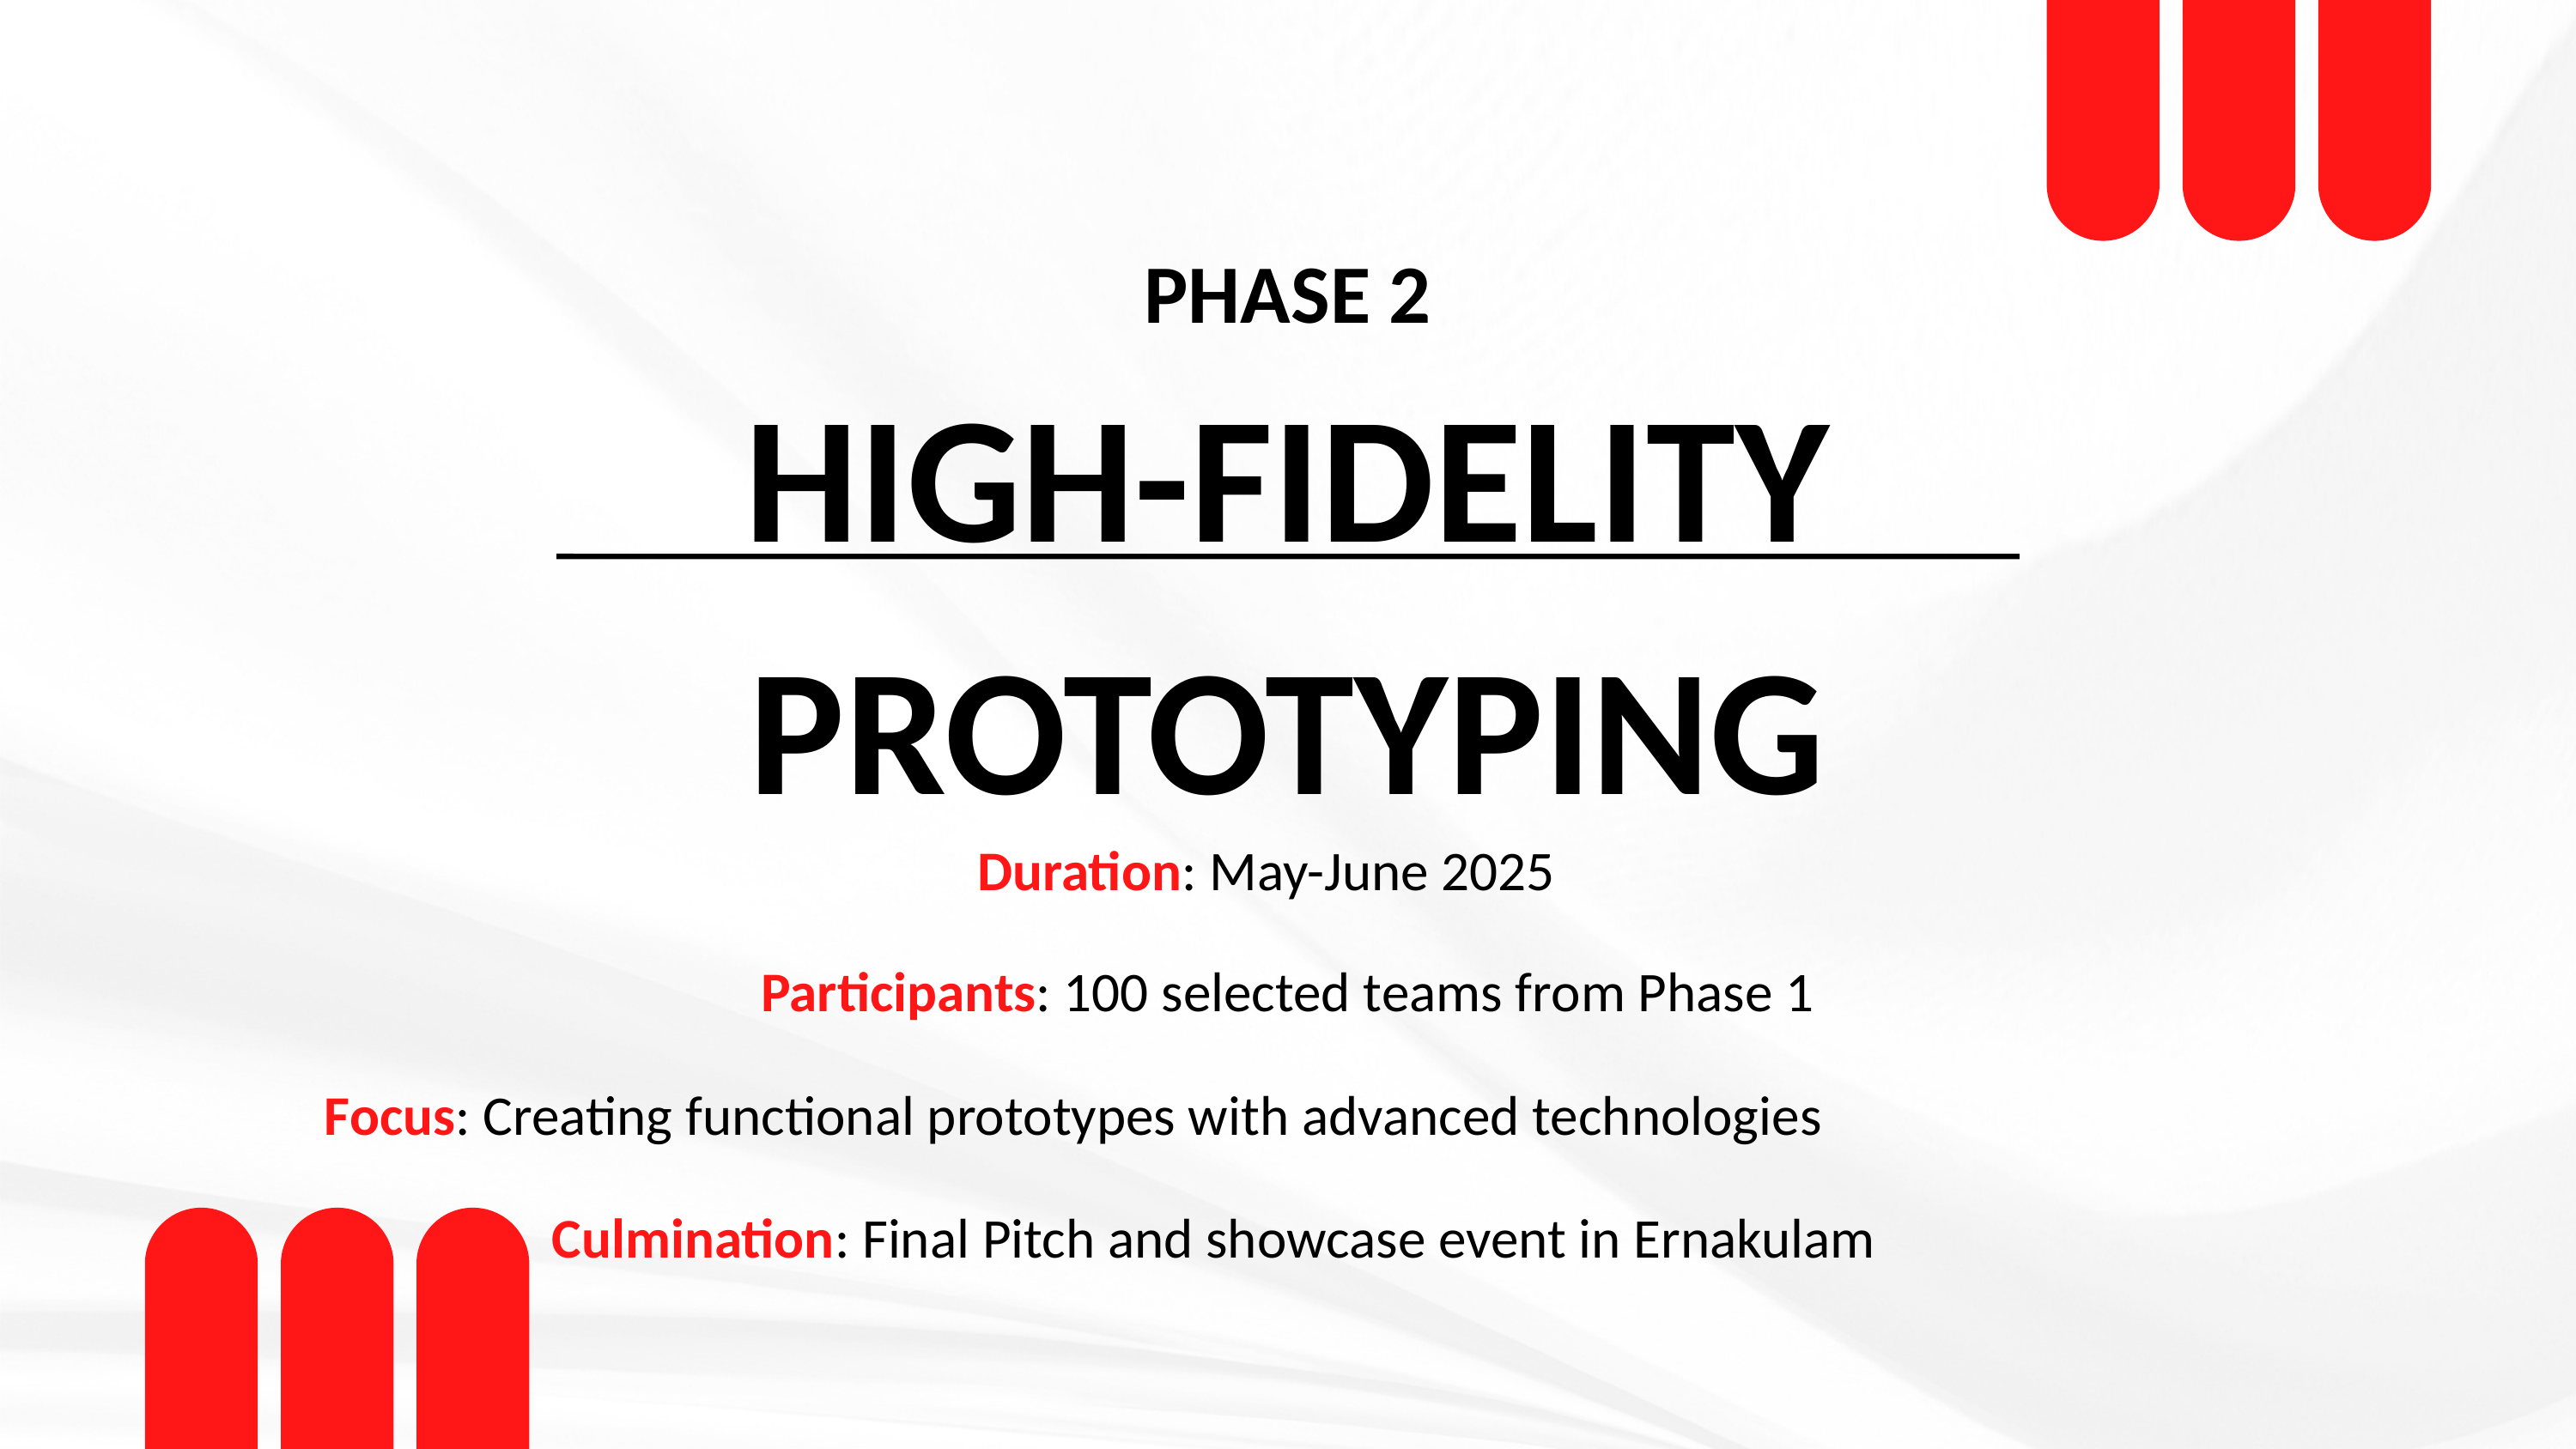

PHASE 2
HIGH-FIDELITY PROTOTYPING

Duration: May-June 2025
Participants: 100 selected teams from Phase 1
Focus: Creating functional prototypes with advanced technologies
Culmination: Final Pitch and showcase event in Ernakulam